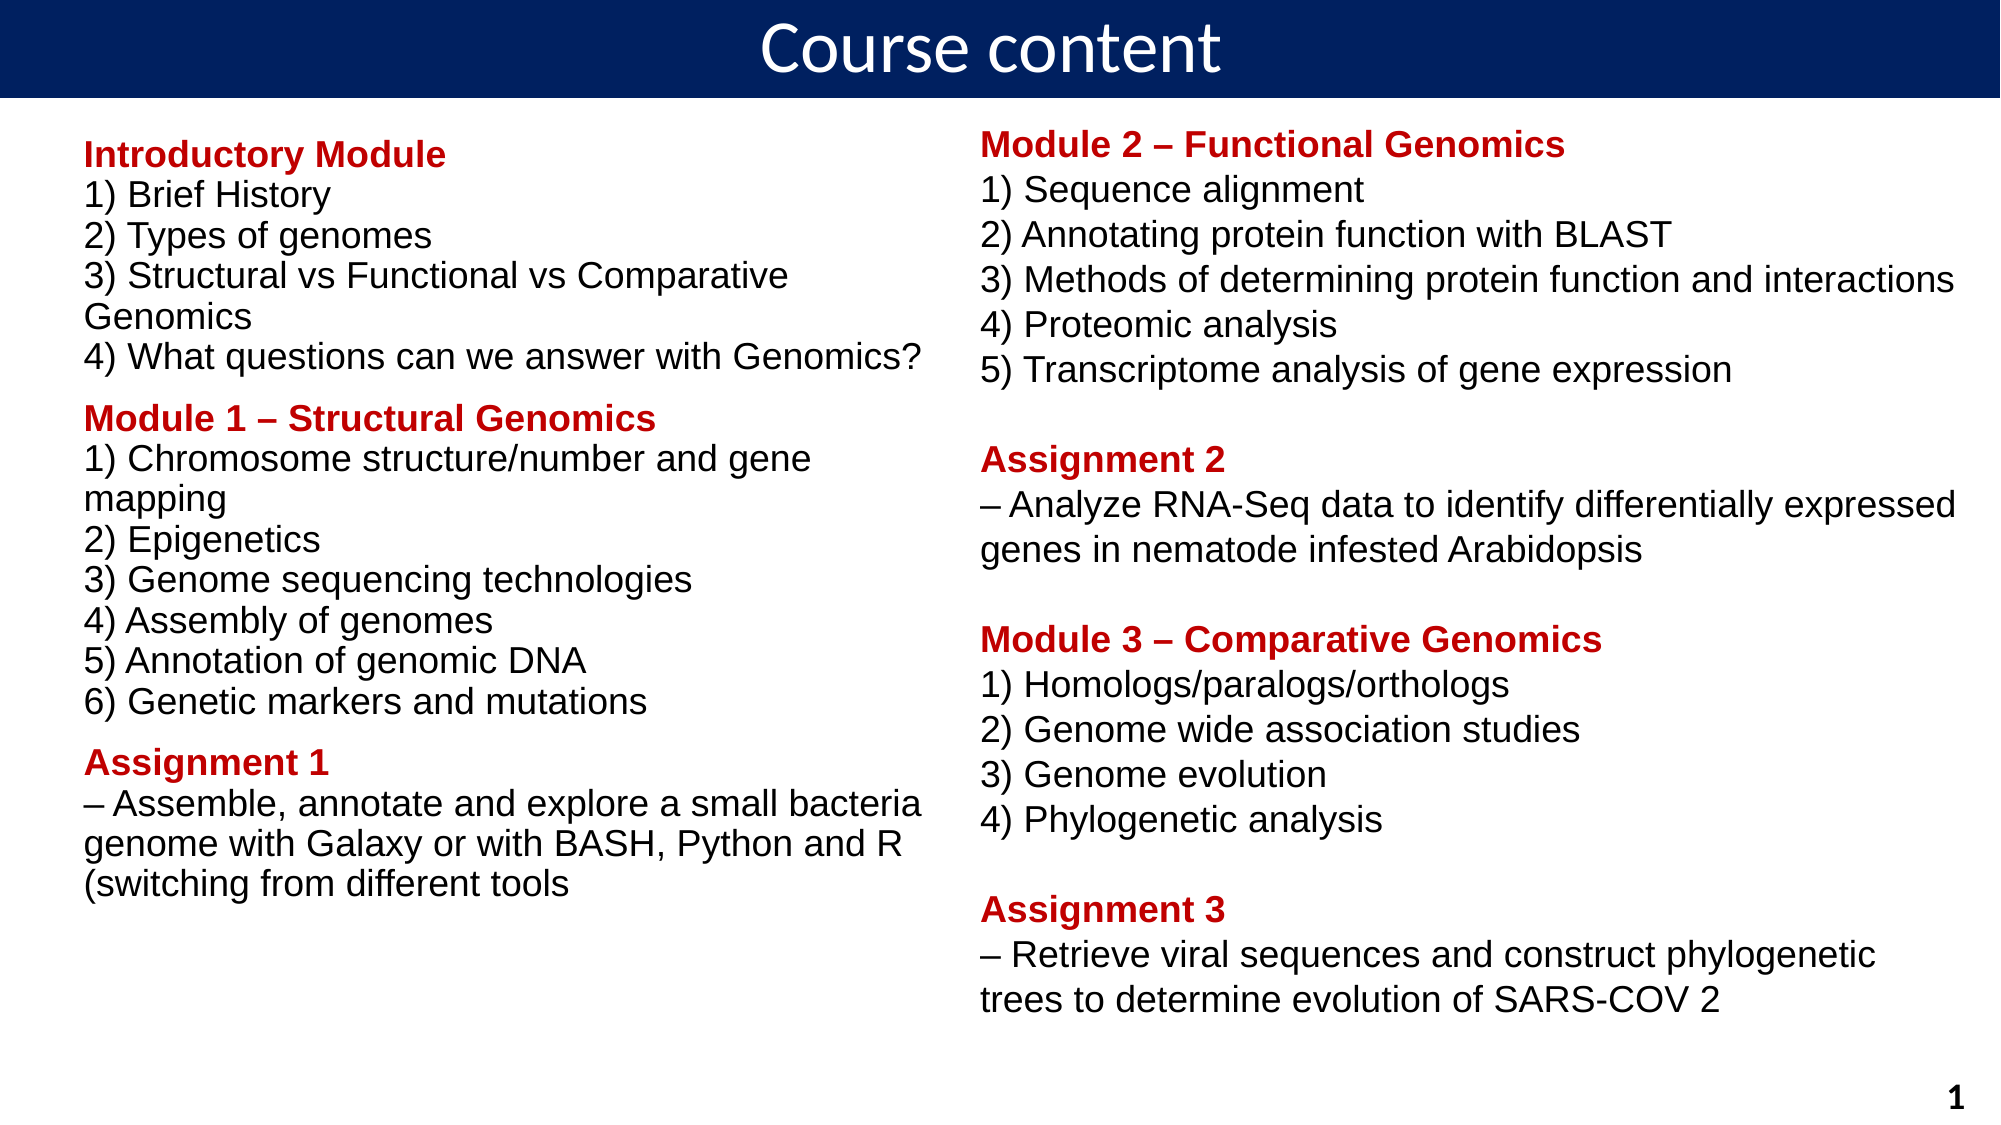

# Course content

Module 2 – Functional Genomics
1) Sequence alignment
2) Annotating protein function with BLAST
3) Methods of determining protein function and interactions
4) Proteomic analysis
5) Transcriptome analysis of gene expression

Assignment 2
– Analyze RNA-Seq data to identify differentially expressed genes in nematode infested Arabidopsis

Module 3 – Comparative Genomics
1) Homologs/paralogs/orthologs
2) Genome wide association studies
3) Genome evolution
4) Phylogenetic analysis

Assignment 3
– Retrieve viral sequences and construct phylogenetic trees to determine evolution of SARS-COV 2
Introductory Module
1) Brief History
2) Types of genomes
3) Structural vs Functional vs Comparative Genomics
4) What questions can we answer with Genomics?
Module 1 – Structural Genomics
1) Chromosome structure/number and gene mapping
2) Epigenetics
3) Genome sequencing technologies
4) Assembly of genomes
5) Annotation of genomic DNA
6) Genetic markers and mutations
Assignment 1
– Assemble, annotate and explore a small bacteria genome with Galaxy or with BASH, Python and R (switching from different tools
1